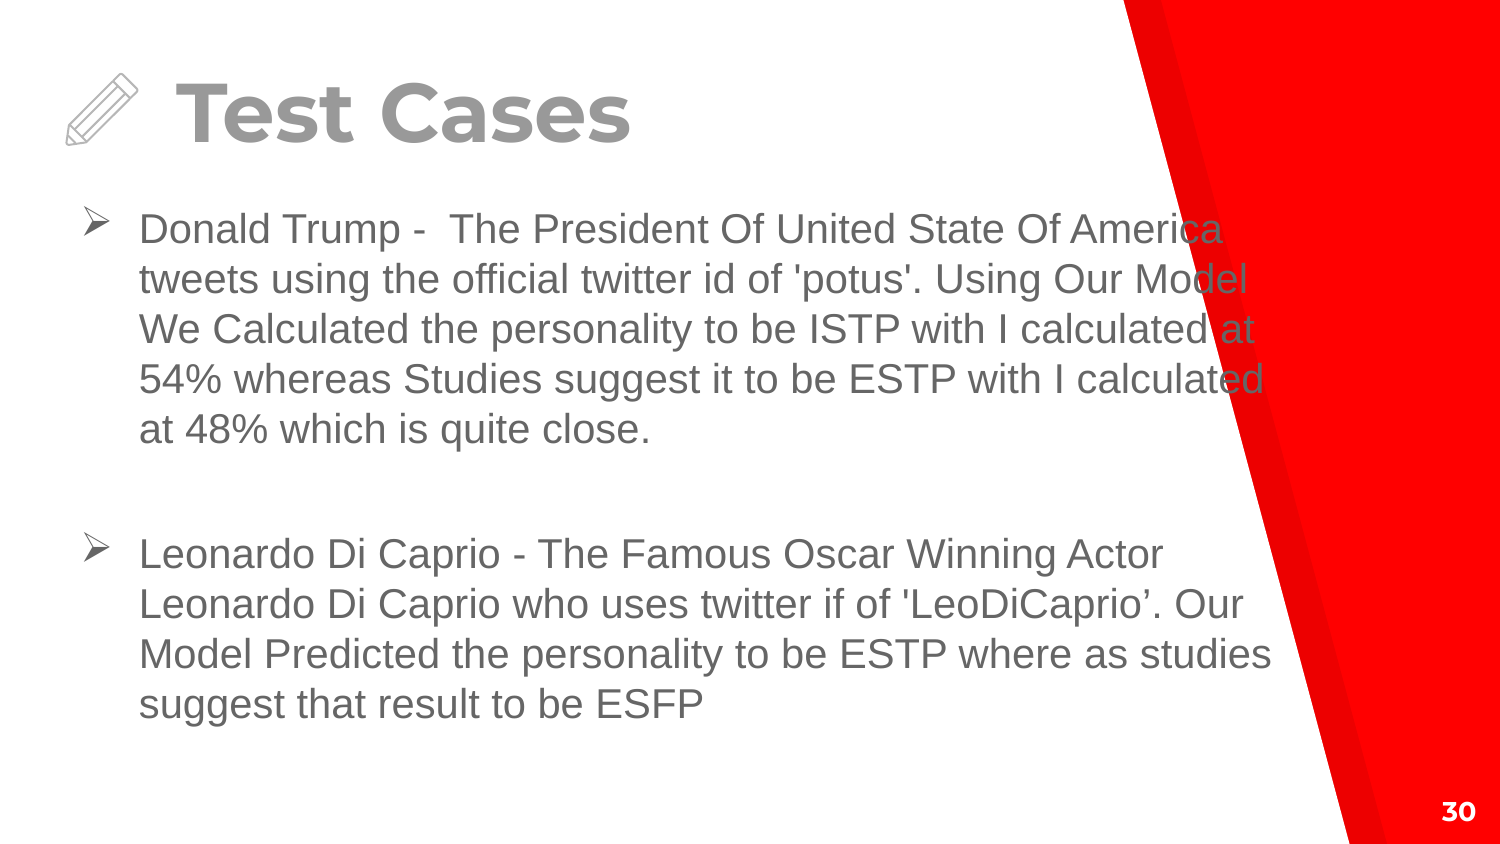

# Test Cases

Donald Trump -  The President Of United State Of America tweets using the official twitter id of 'potus'. Using Our Model We Calculated the personality to be ISTP with I calculated at 54% whereas Studies suggest it to be ESTP with I calculated at 48% which is quite close.

Leonardo Di Caprio - The Famous Oscar Winning Actor Leonardo Di Caprio who uses twitter if of 'LeoDiCaprio’. Our Model Predicted the personality to be ESTP where as studies suggest that result to be ESFP

30